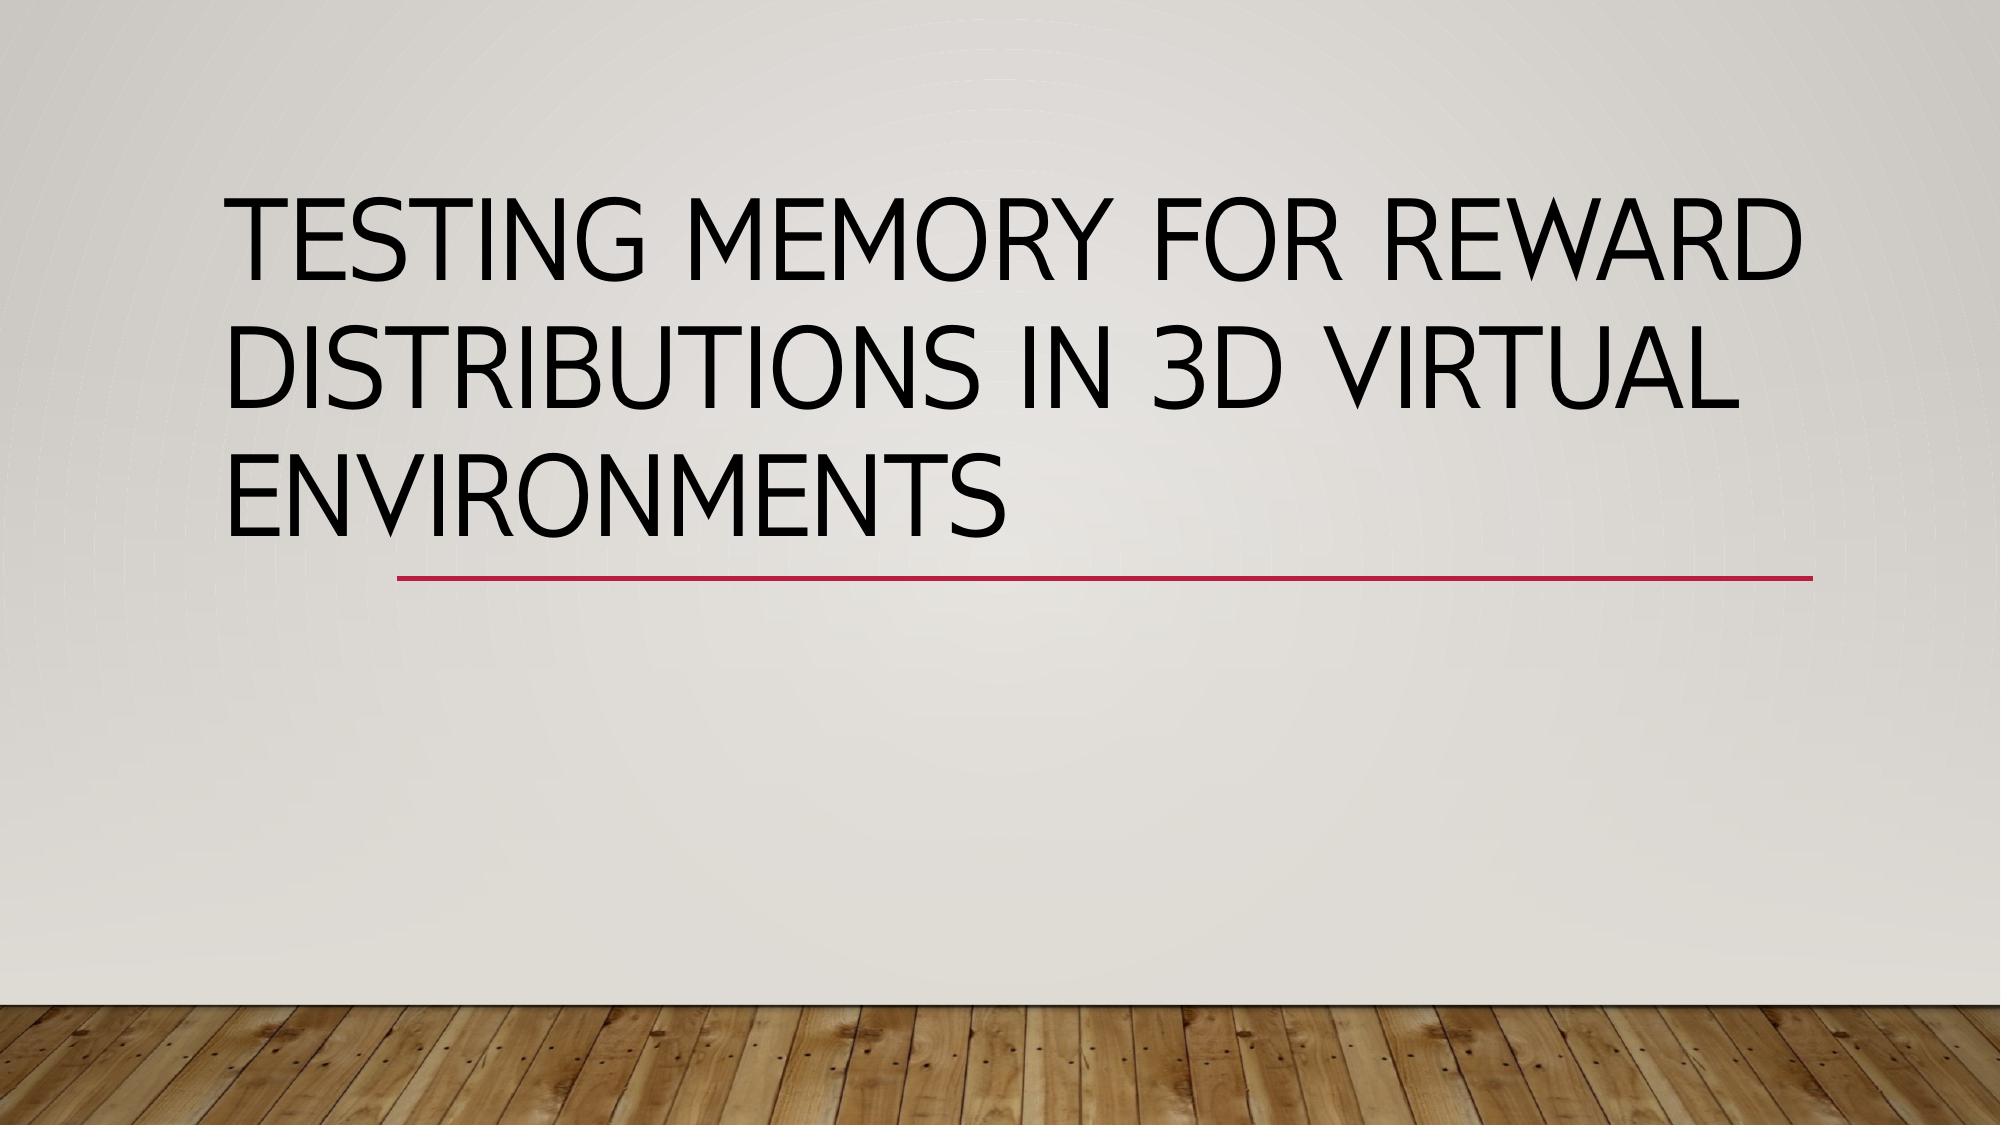

# Testing Memory for Reward Distributions in 3D Virtual environments